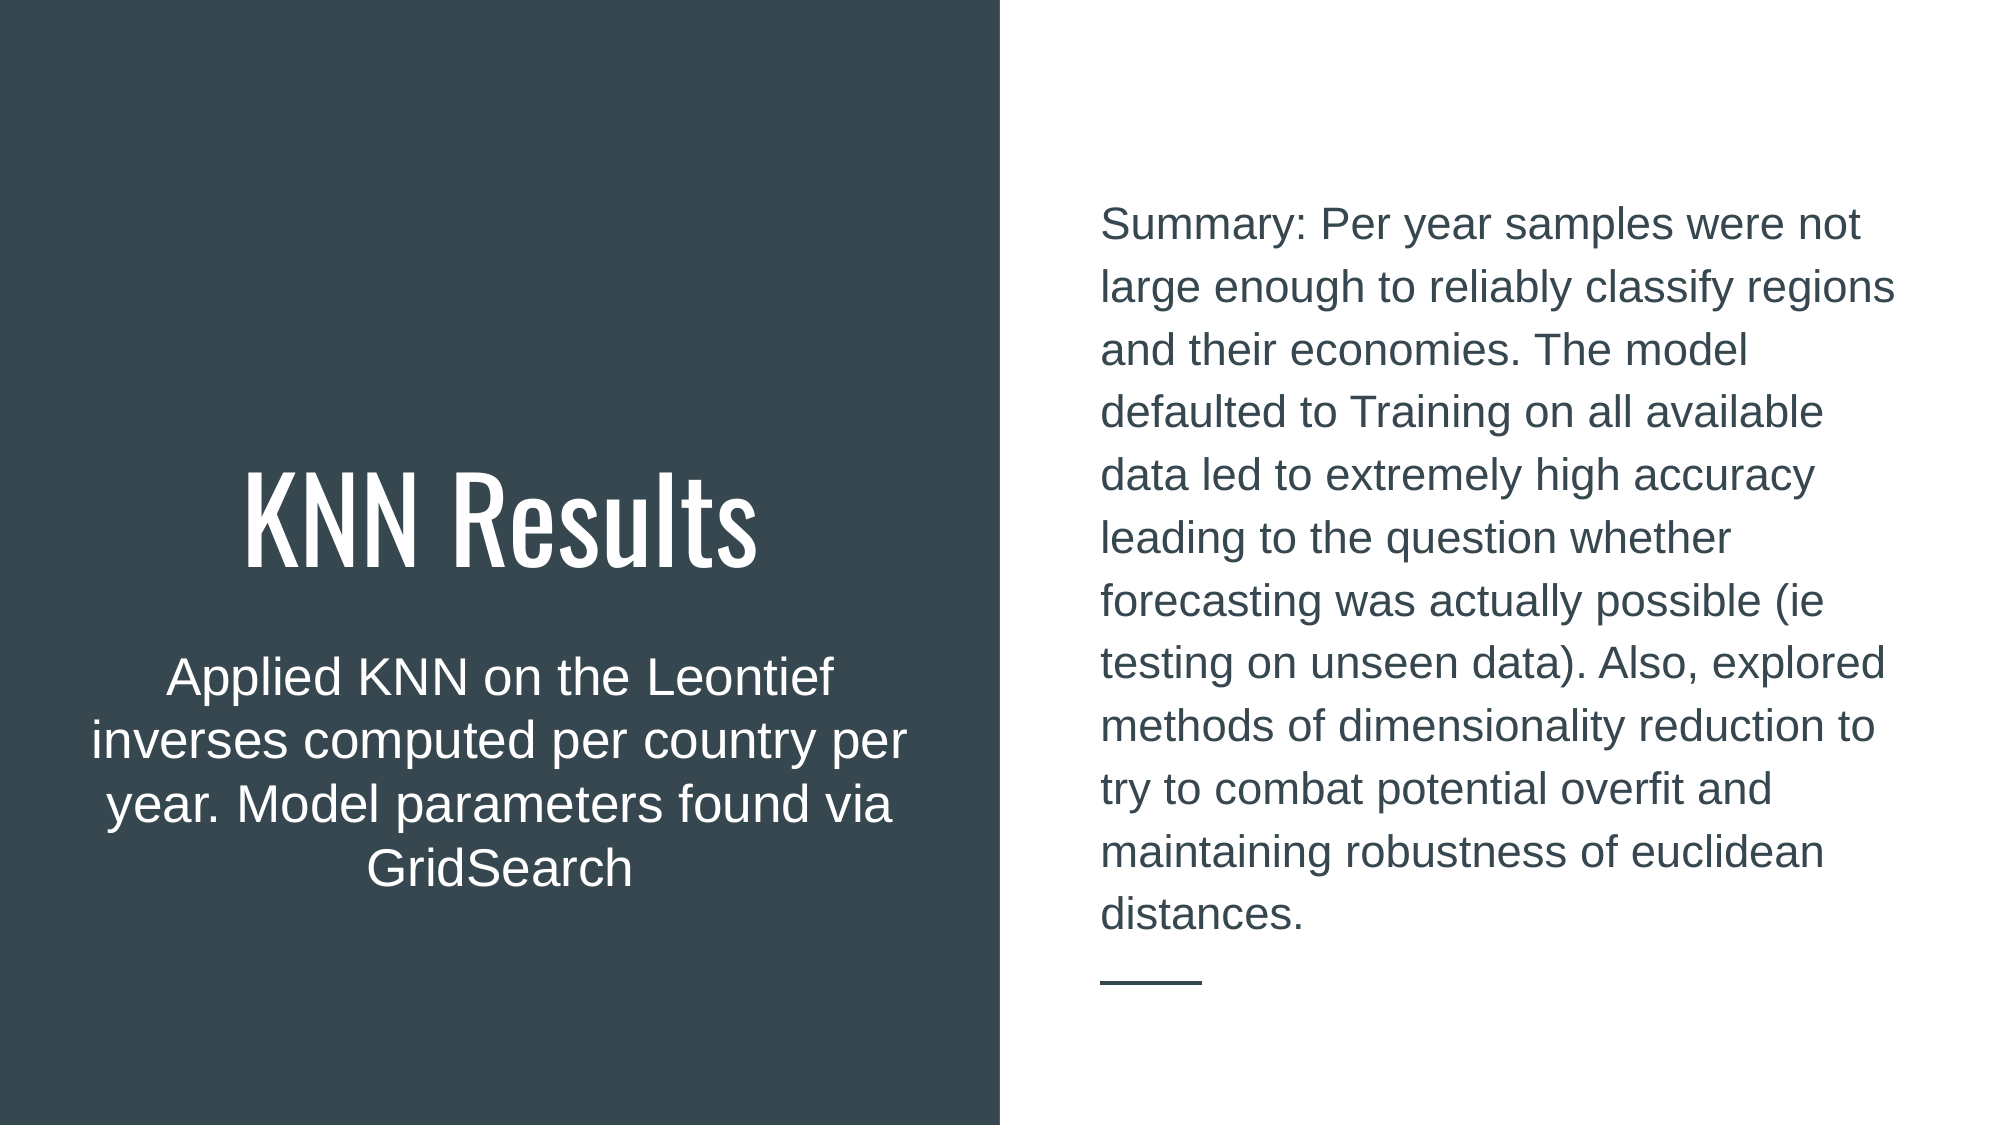

Summary: Per year samples were not large enough to reliably classify regions and their economies. The model defaulted to Training on all available data led to extremely high accuracy leading to the question whether forecasting was actually possible (ie testing on unseen data). Also, explored methods of dimensionality reduction to try to combat potential overfit and maintaining robustness of euclidean distances.
# KNN Results
Applied KNN on the Leontief inverses computed per country per year. Model parameters found via GridSearch